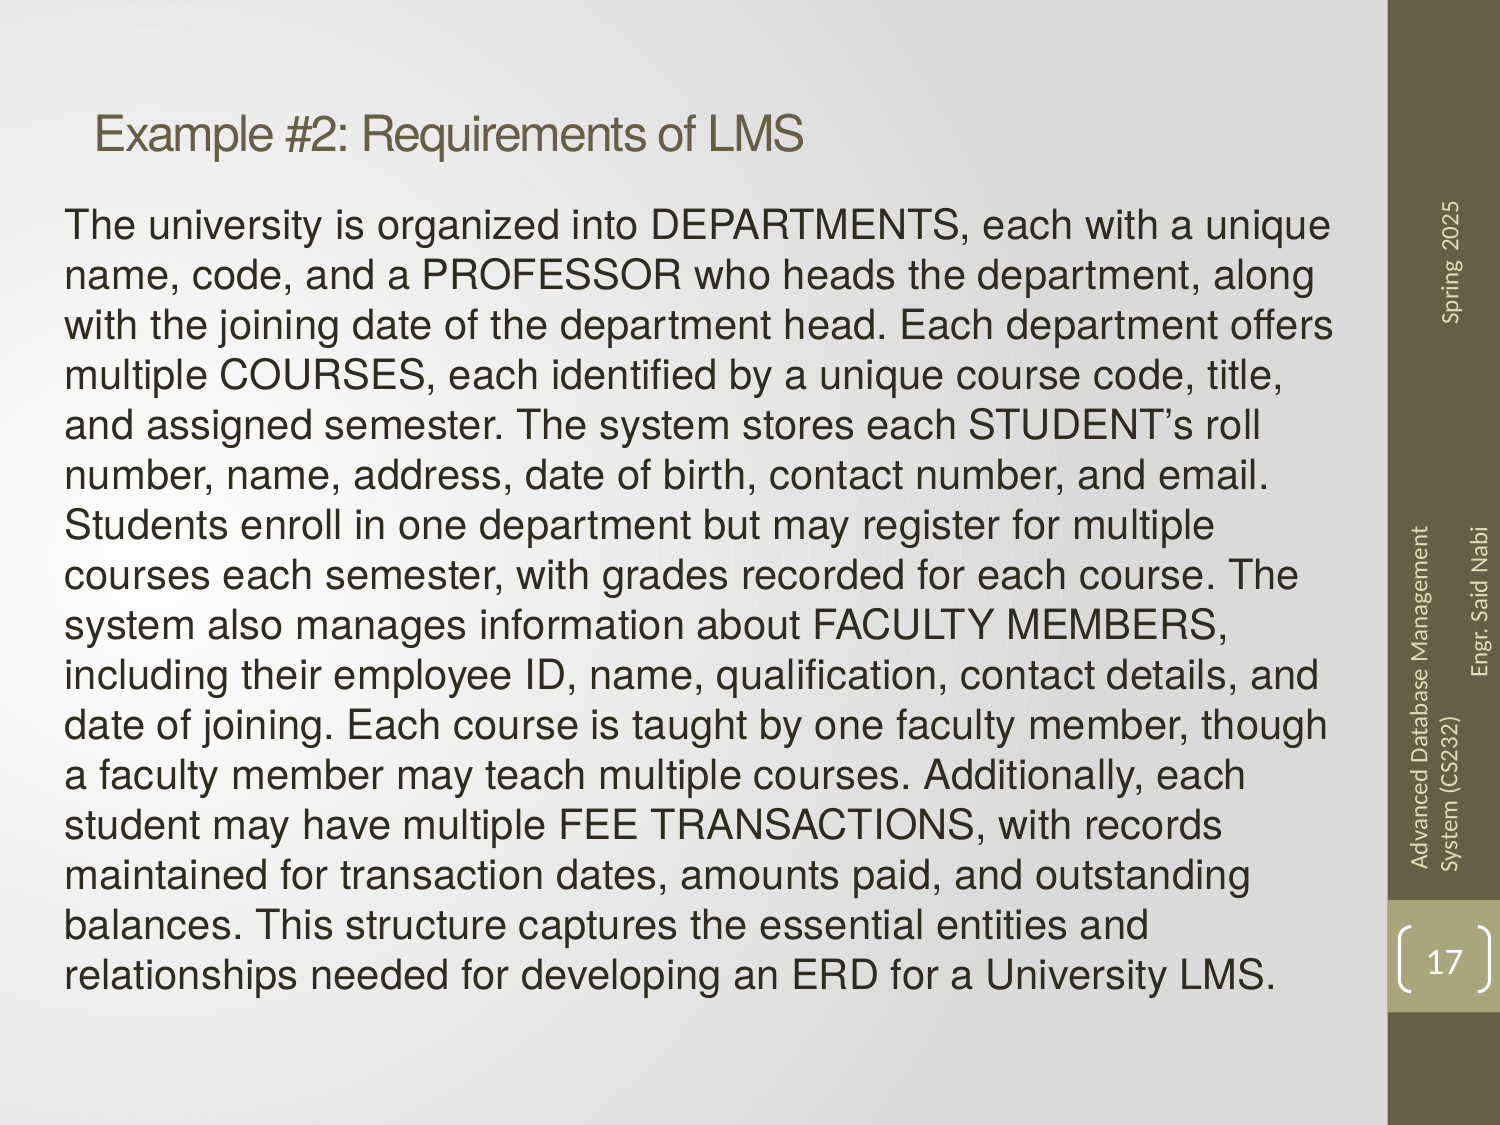

# Example #2: Requirements of LMS
The university is organized into DEPARTMENTS, each with a unique name, code, and a PROFESSOR who heads the department, along with the joining date of the department head. Each department offers multiple COURSES, each identified by a unique course code, title, and assigned semester. The system stores each STUDENT’s roll number, name, address, date of birth, contact number, and email. Students enroll in one department but may register for multiple courses each semester, with grades recorded for each course. The system also manages information about FACULTY MEMBERS, including their employee ID, name, qualification, contact details, and date of joining. Each course is taught by one faculty member, though a faculty member may teach multiple courses. Additionally, each student may have multiple FEE TRANSACTIONS, with records maintained for transaction dates, amounts paid, and outstanding balances. This structure captures the essential entities and relationships needed for developing an ERD for a University LMS.
17